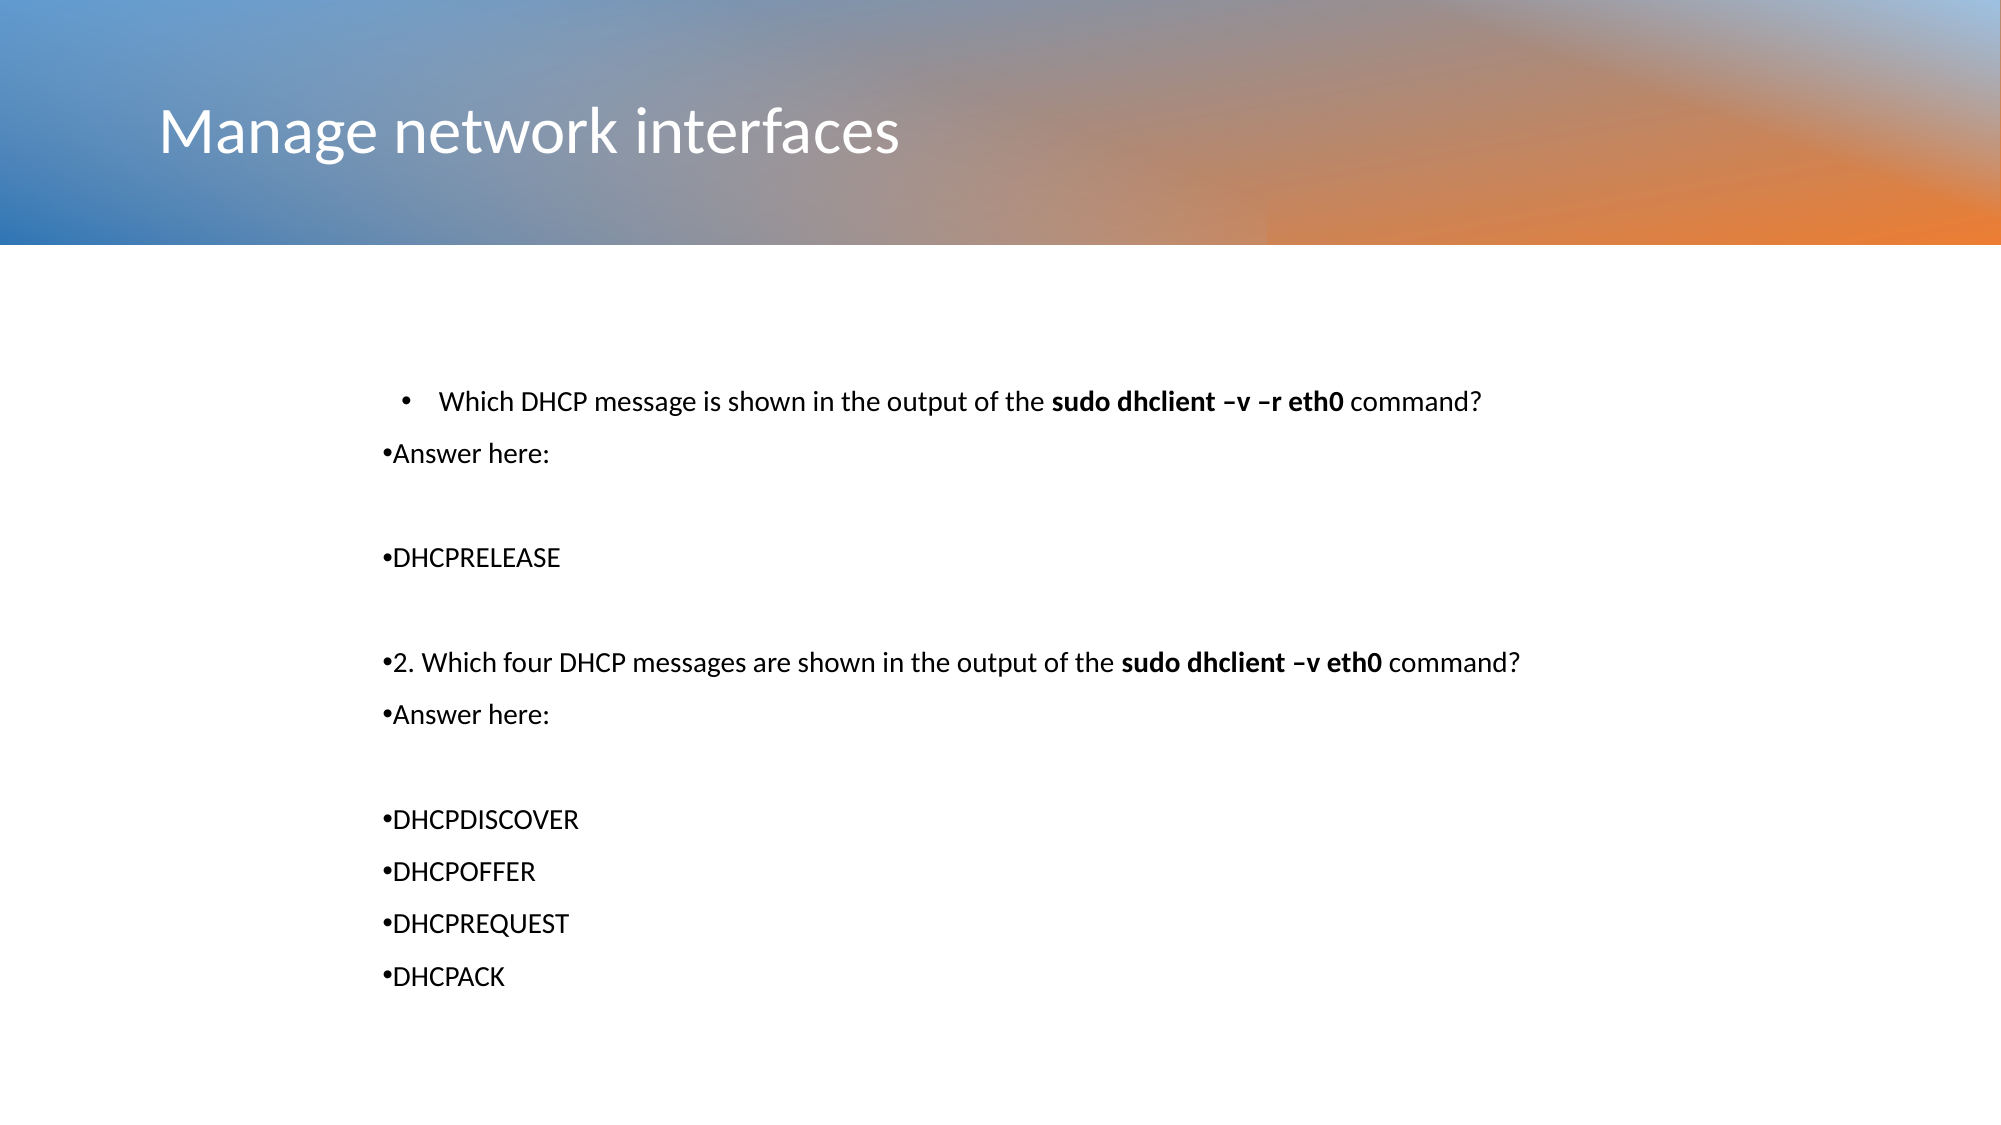

# Manage network interfaces
Which DHCP message is shown in the output of the sudo dhclient –v –r eth0 command?
Answer here:

DHCPRELEASE

2. Which four DHCP messages are shown in the output of the sudo dhclient –v eth0 command?
Answer here:

DHCPDISCOVER
DHCPOFFER
DHCPREQUEST
DHCPACK